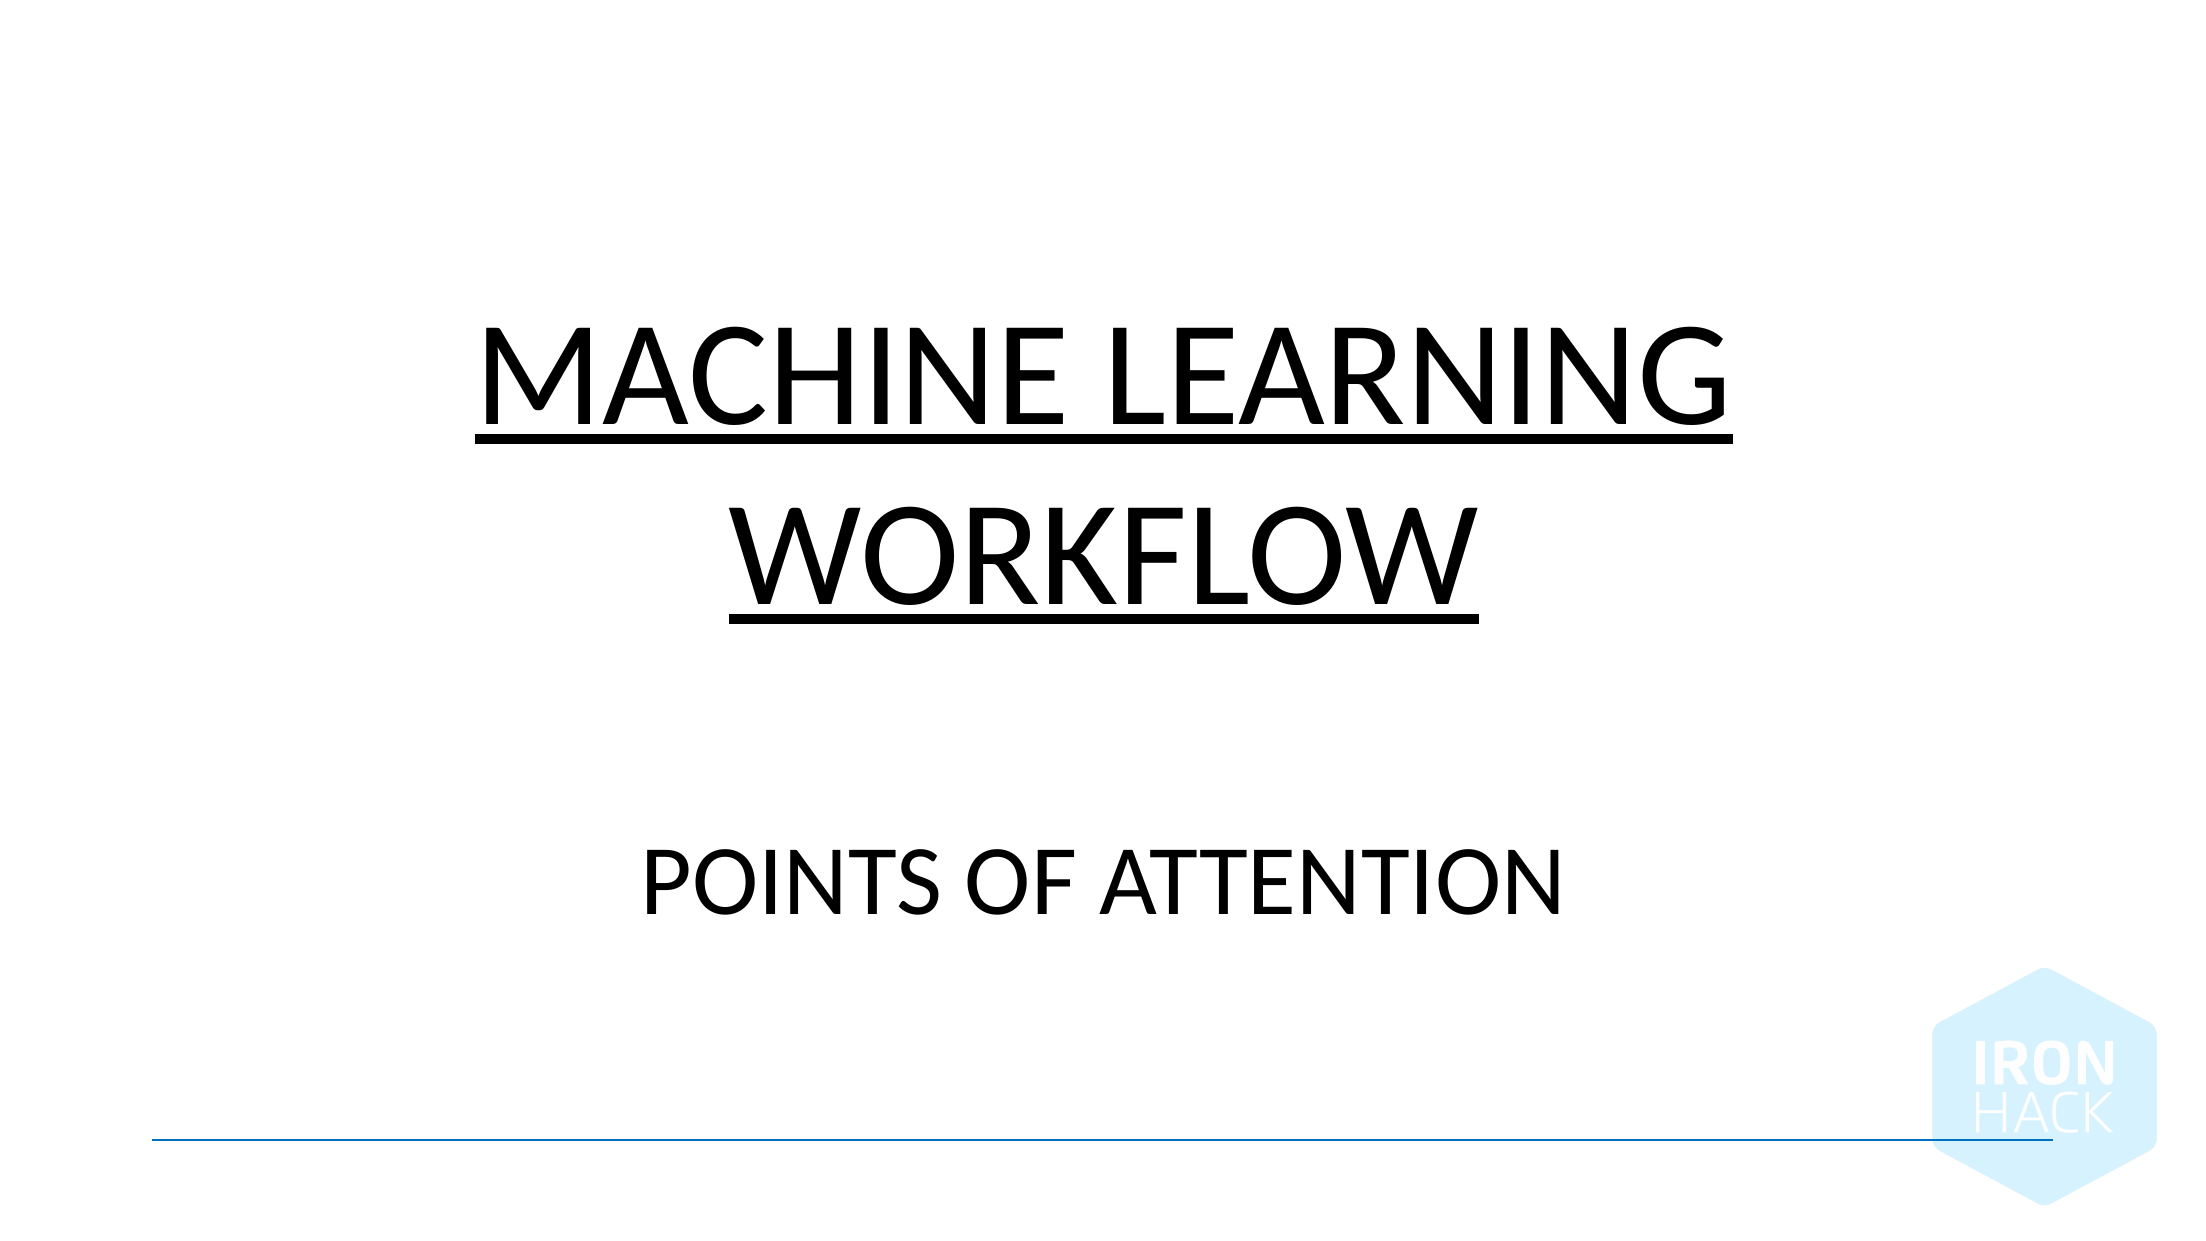

Machine learning workflow

Points of attention
October 2, 2024 |
100